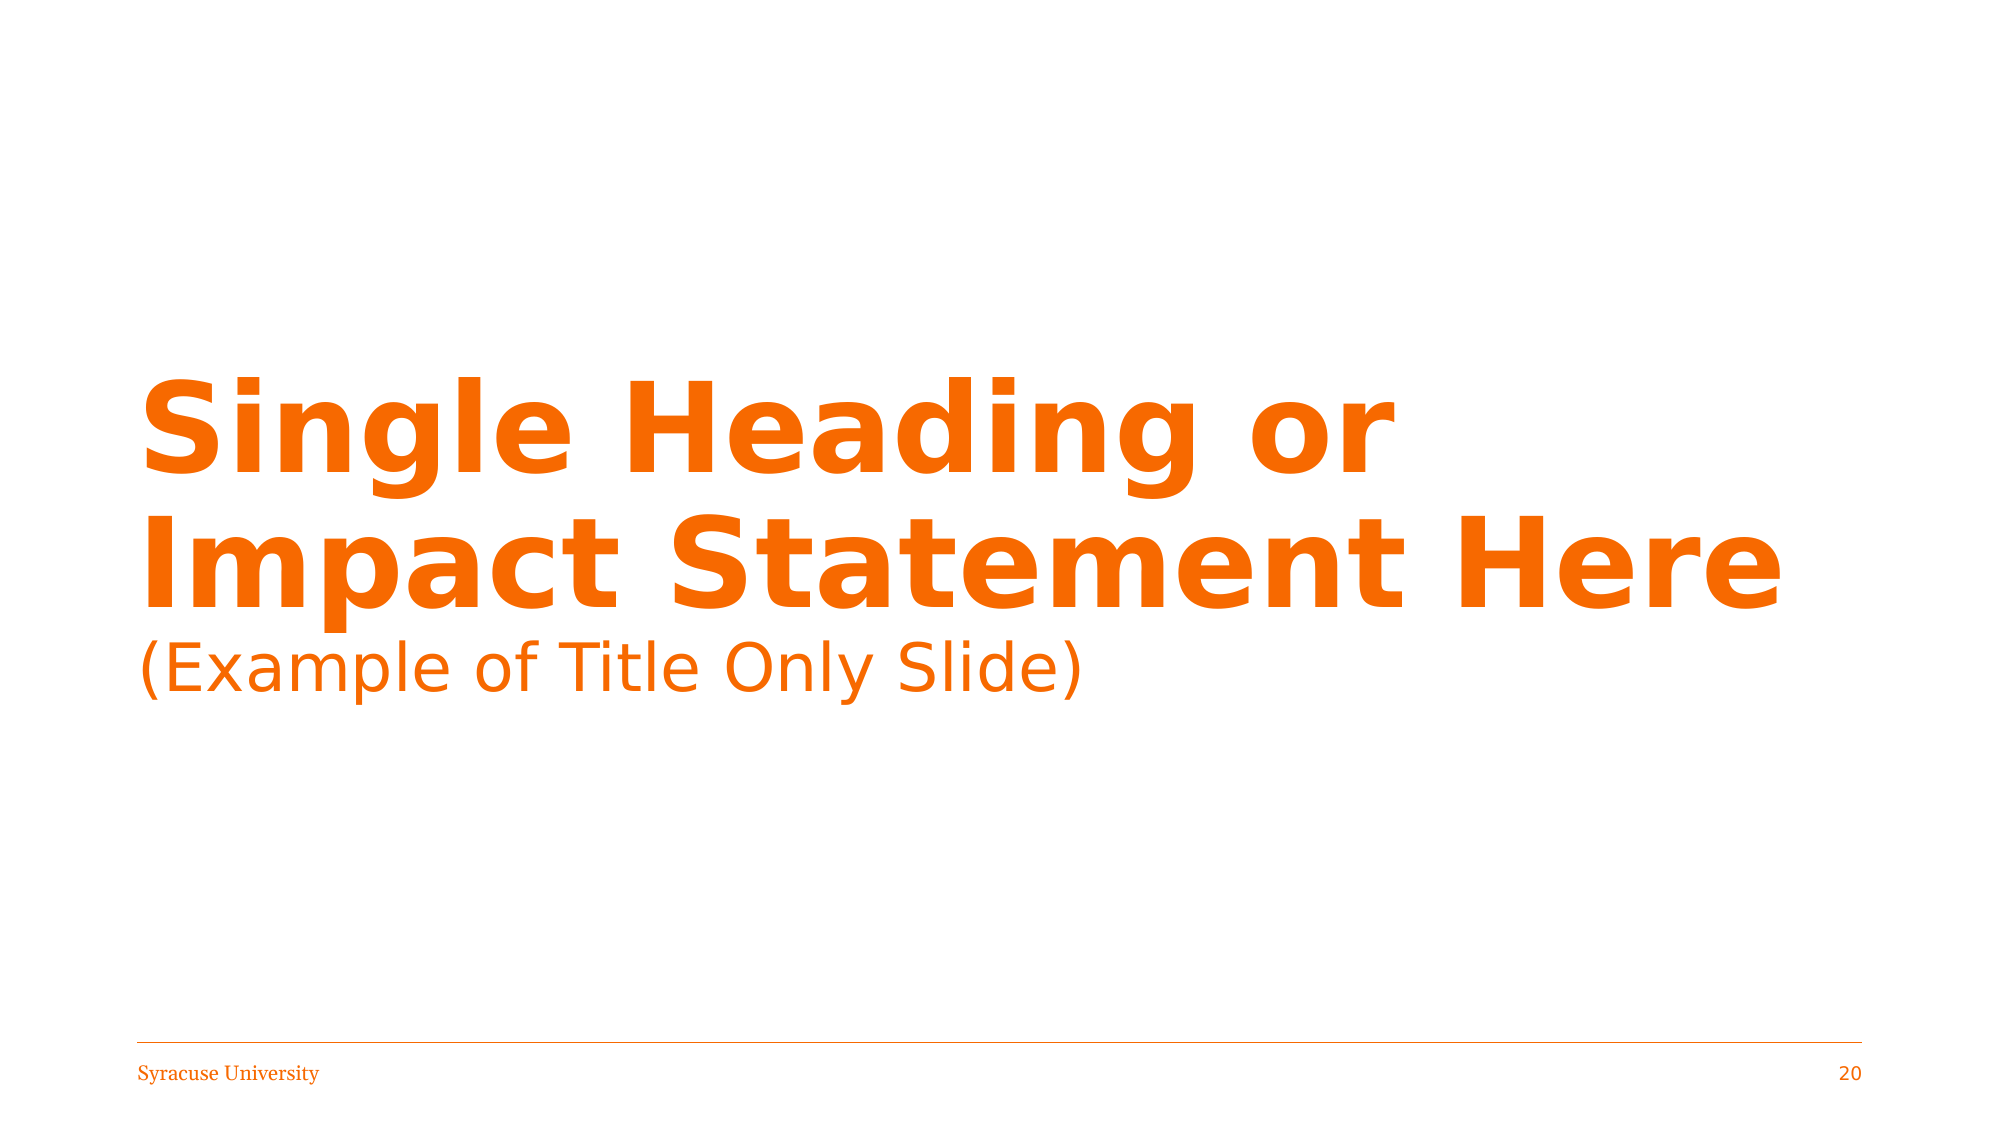

# Single Heading or Impact Statement Here (Example of Title Only Slide)